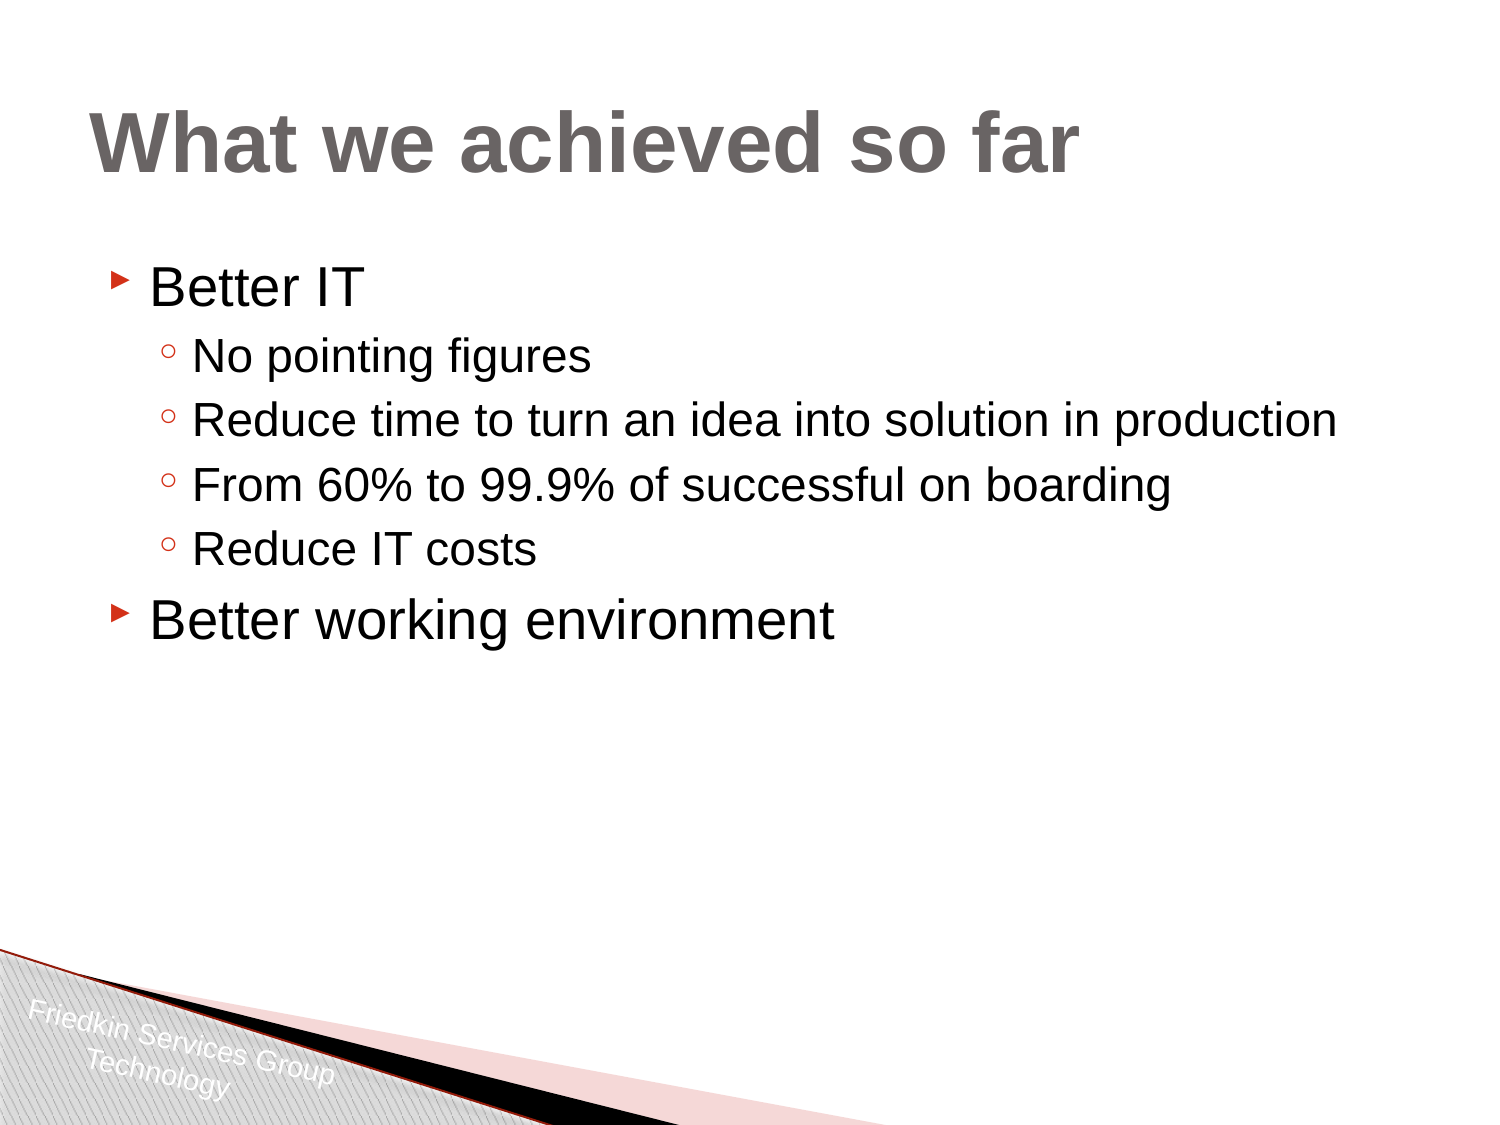

# What we achieved so far
Better IT
No pointing figures
Reduce time to turn an idea into solution in production
From 60% to 99.9% of successful on boarding
Reduce IT costs
Better working environment